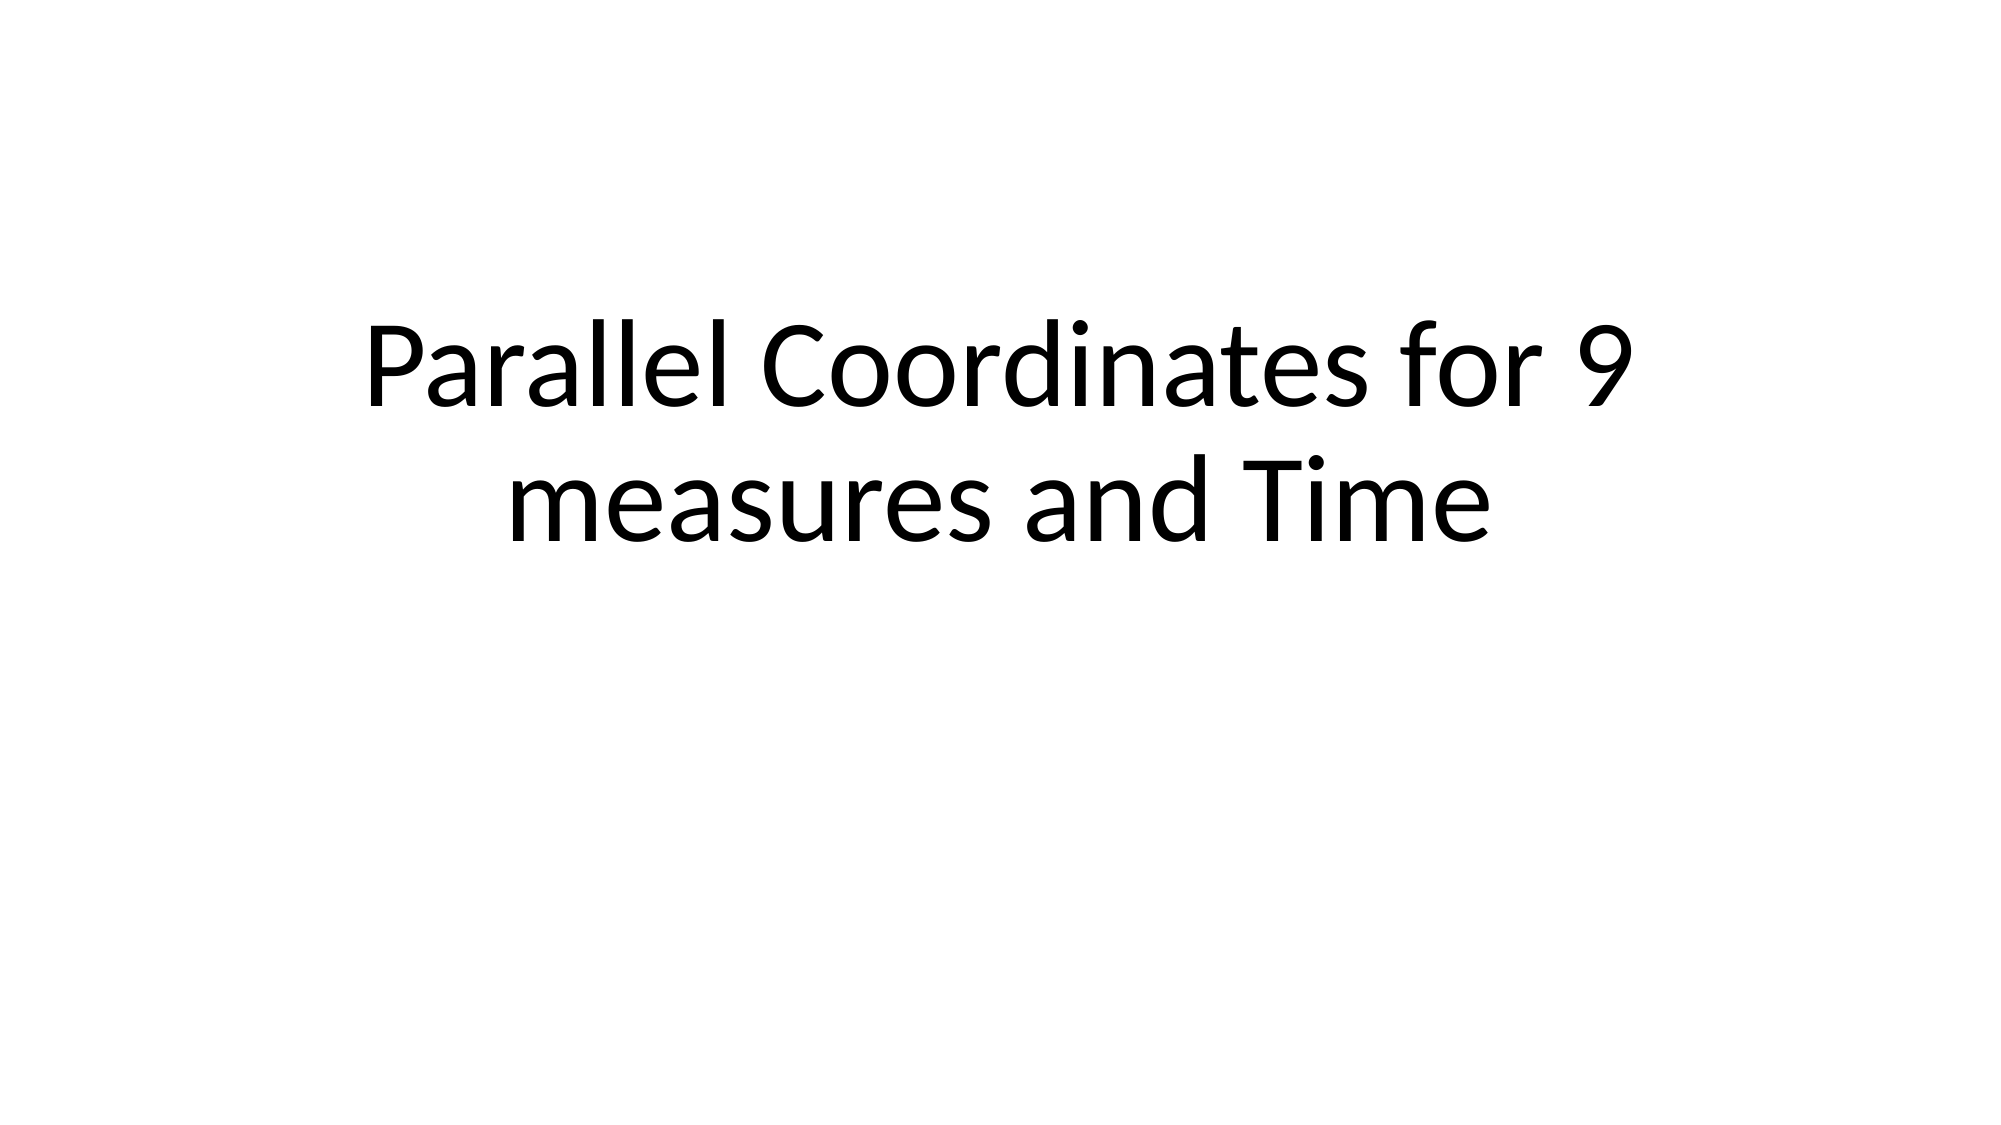

# Parallel Coordinates for 9 measures and Time